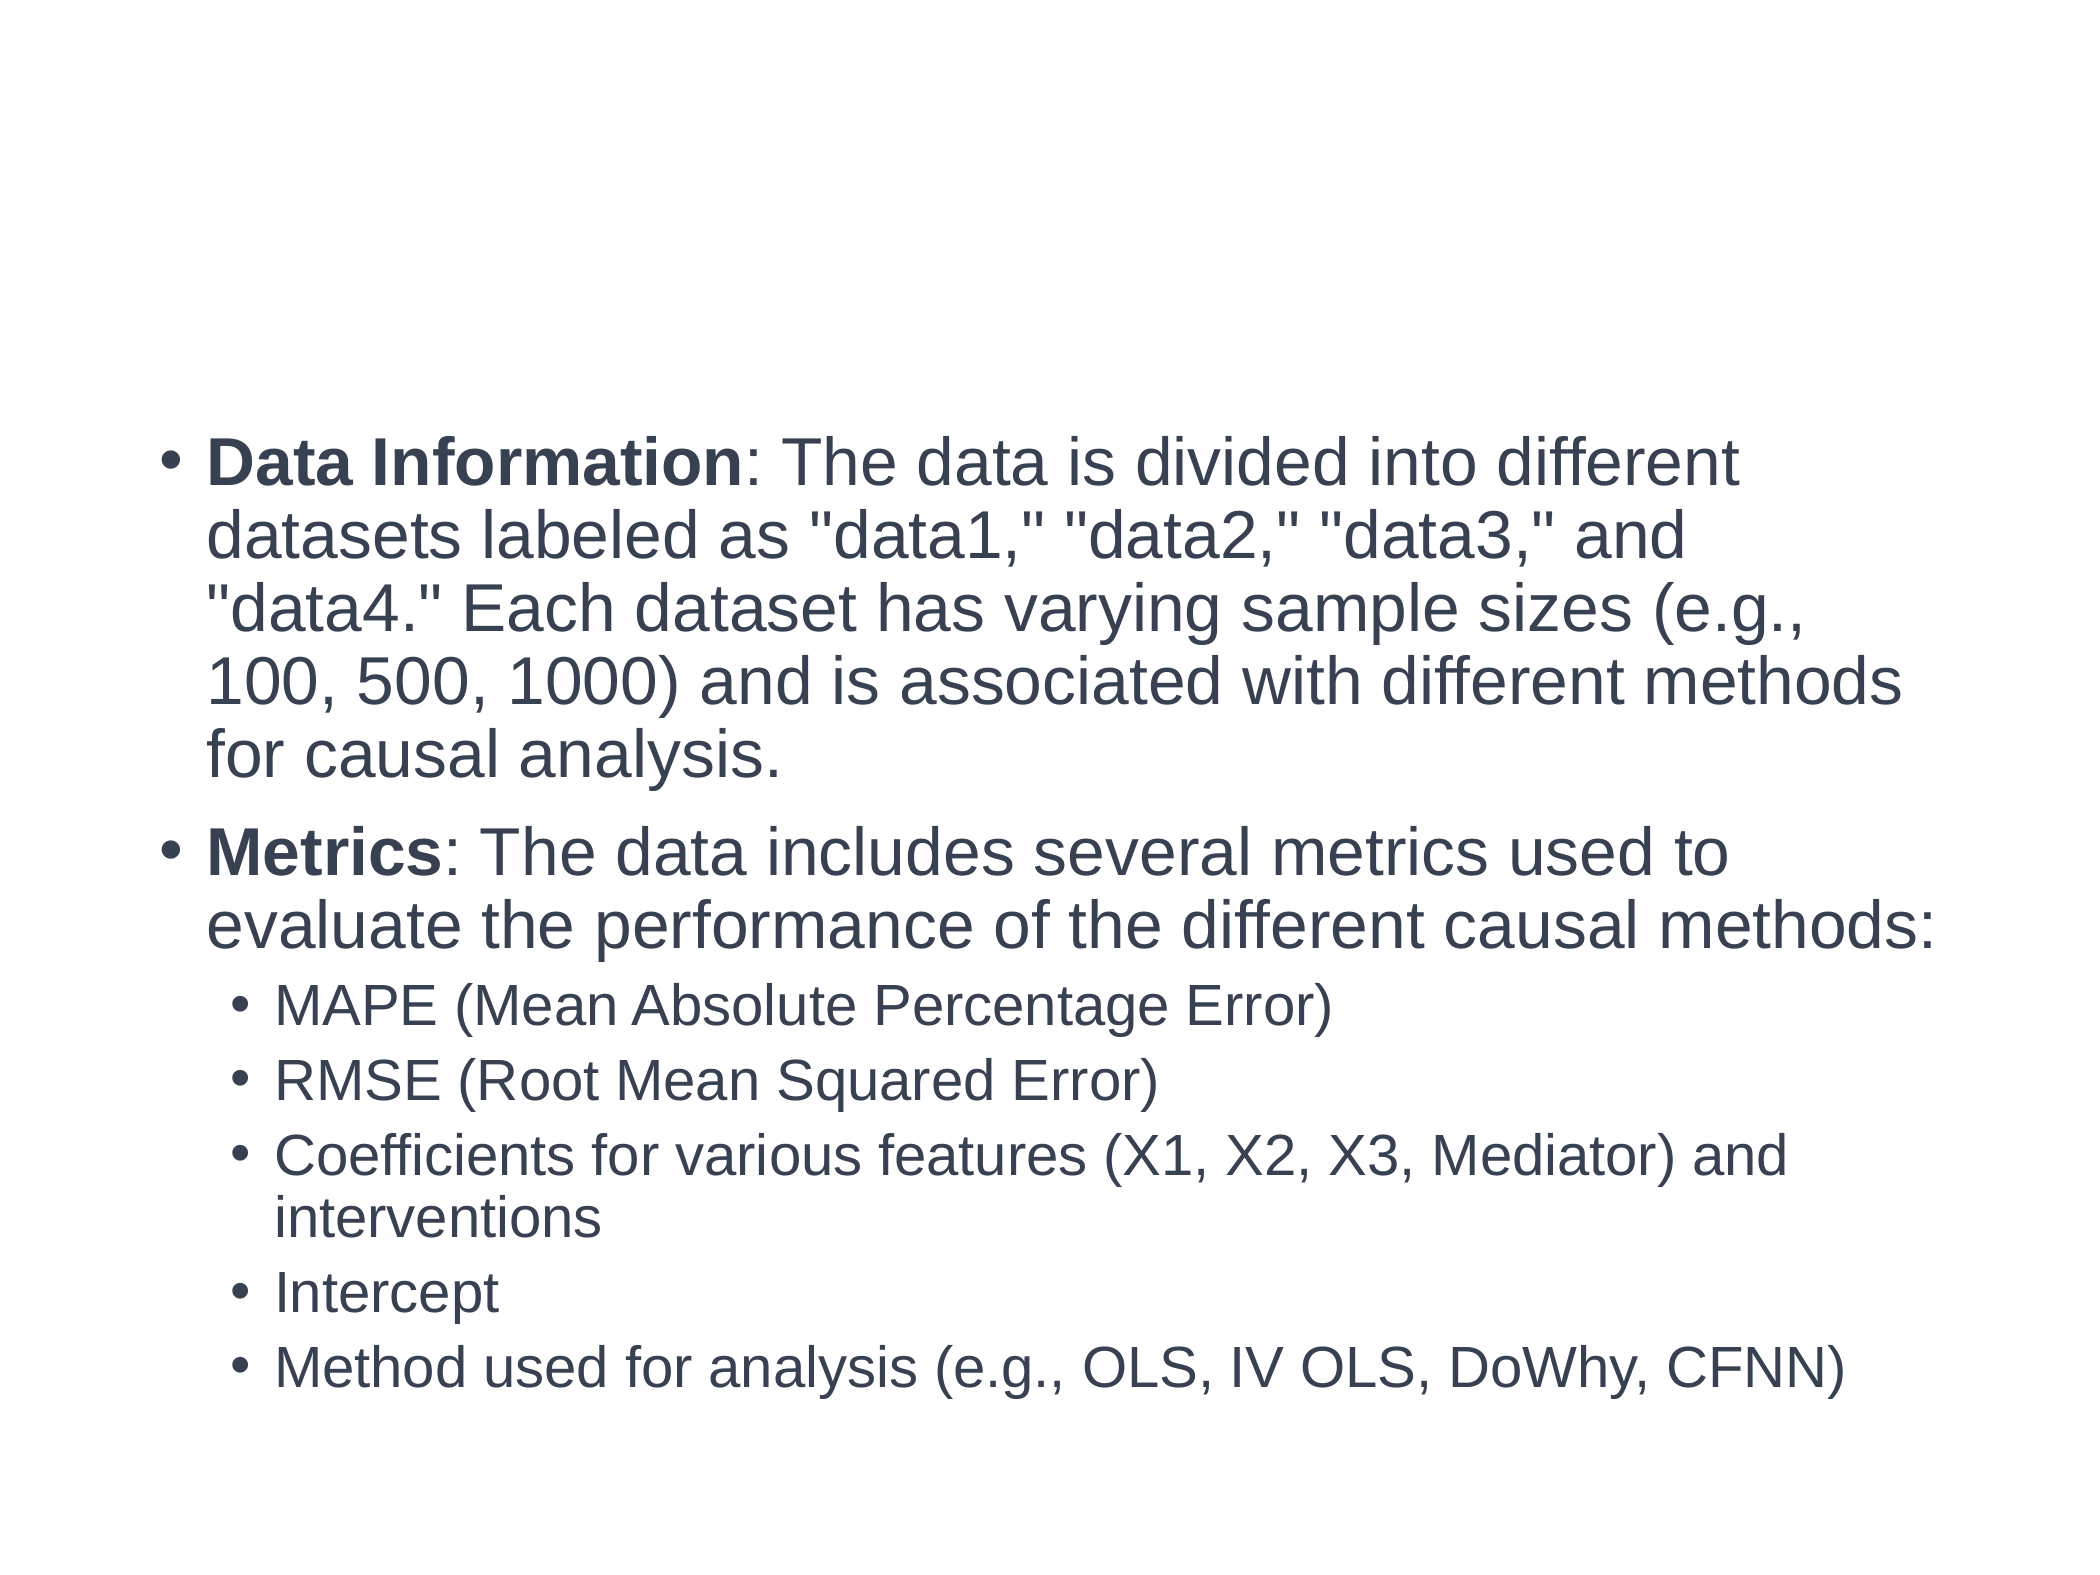

#
Data Information: The data is divided into different datasets labeled as "data1," "data2," "data3," and "data4." Each dataset has varying sample sizes (e.g., 100, 500, 1000) and is associated with different methods for causal analysis.
Metrics: The data includes several metrics used to evaluate the performance of the different causal methods:
MAPE (Mean Absolute Percentage Error)
RMSE (Root Mean Squared Error)
Coefficients for various features (X1, X2, X3, Mediator) and interventions
Intercept
Method used for analysis (e.g., OLS, IV OLS, DoWhy, CFNN)